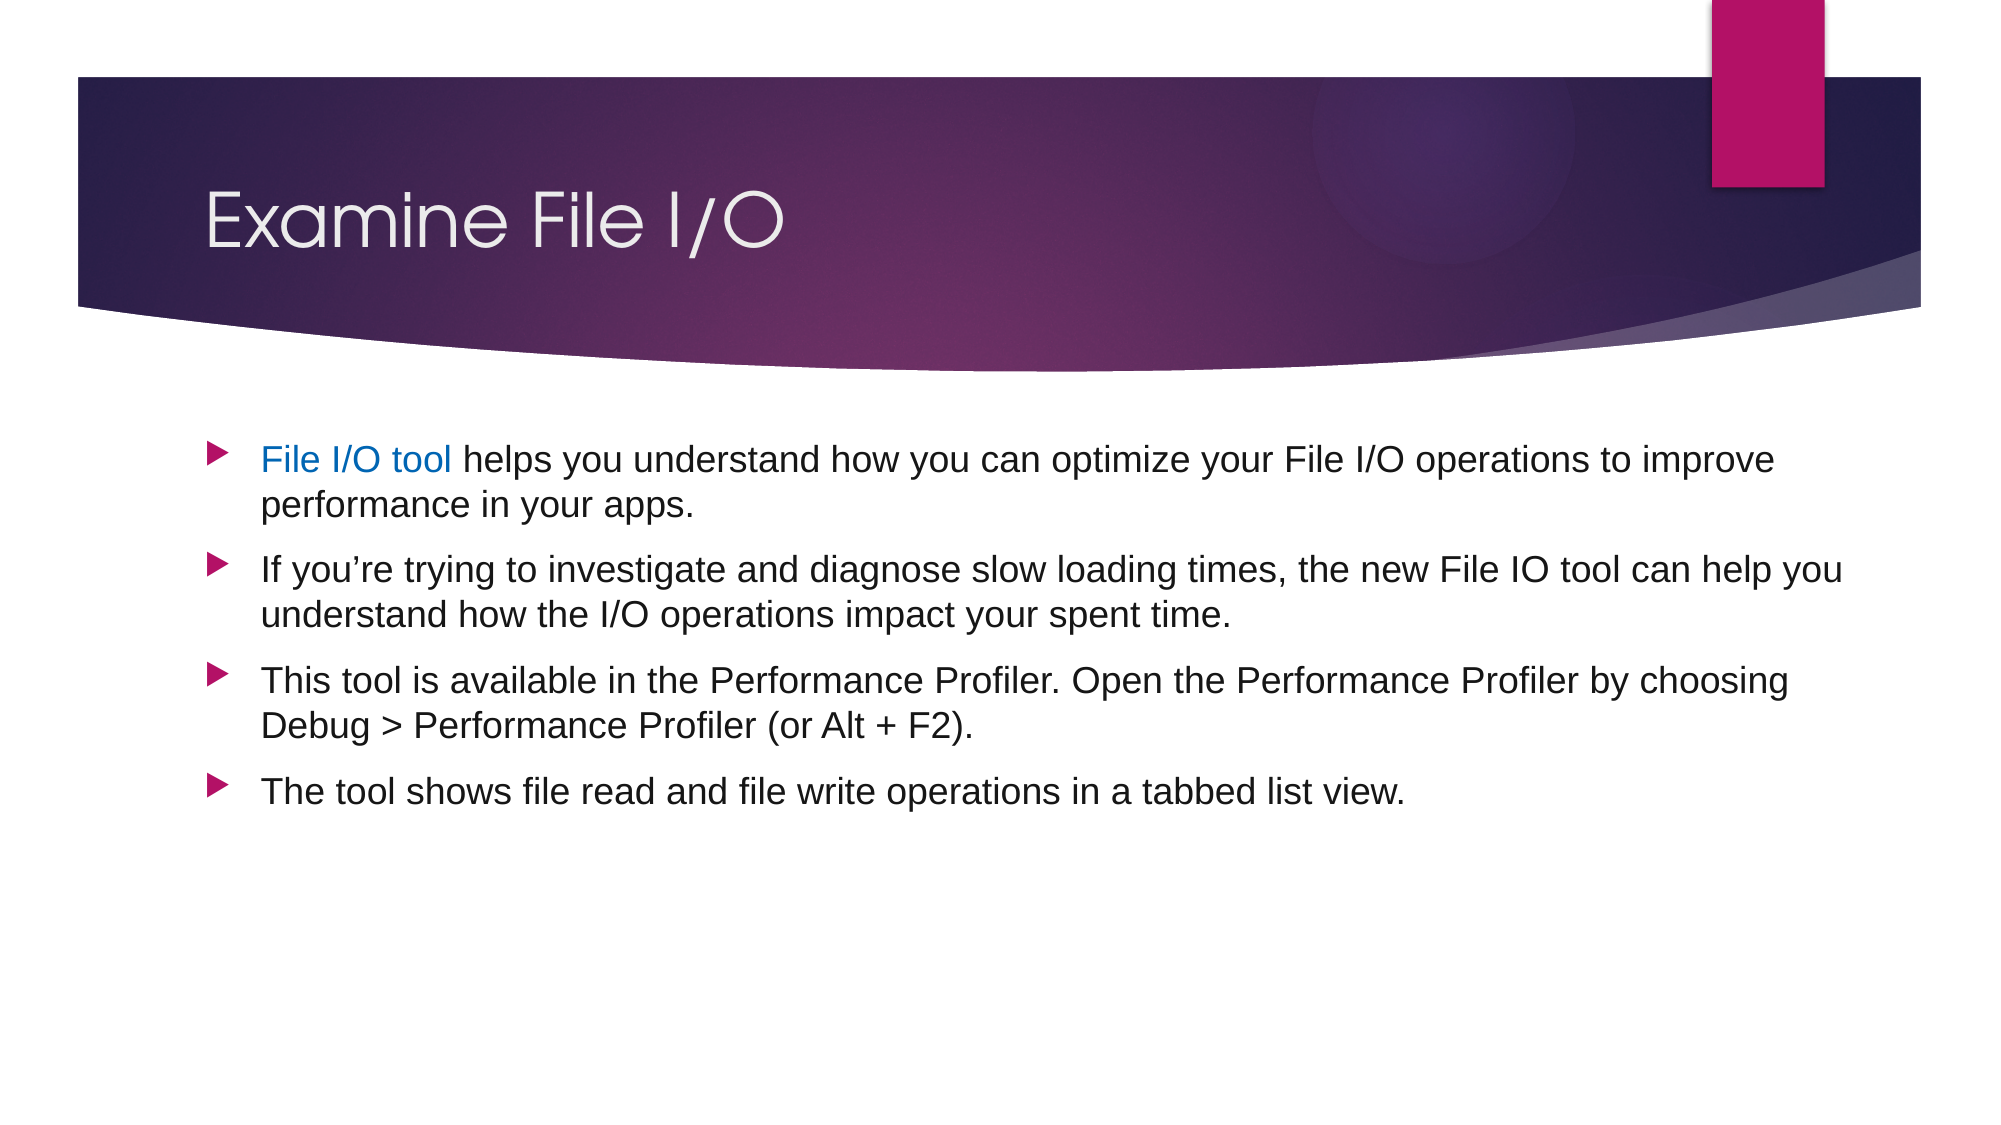

# Examine File I/O
File I/O tool helps you understand how you can optimize your File I/O operations to improve performance in your apps.
If you’re trying to investigate and diagnose slow loading times, the new File IO tool can help you understand how the I/O operations impact your spent time.
This tool is available in the Performance Profiler. Open the Performance Profiler by choosing Debug > Performance Profiler (or Alt + F2).
The tool shows file read and file write operations in a tabbed list view.